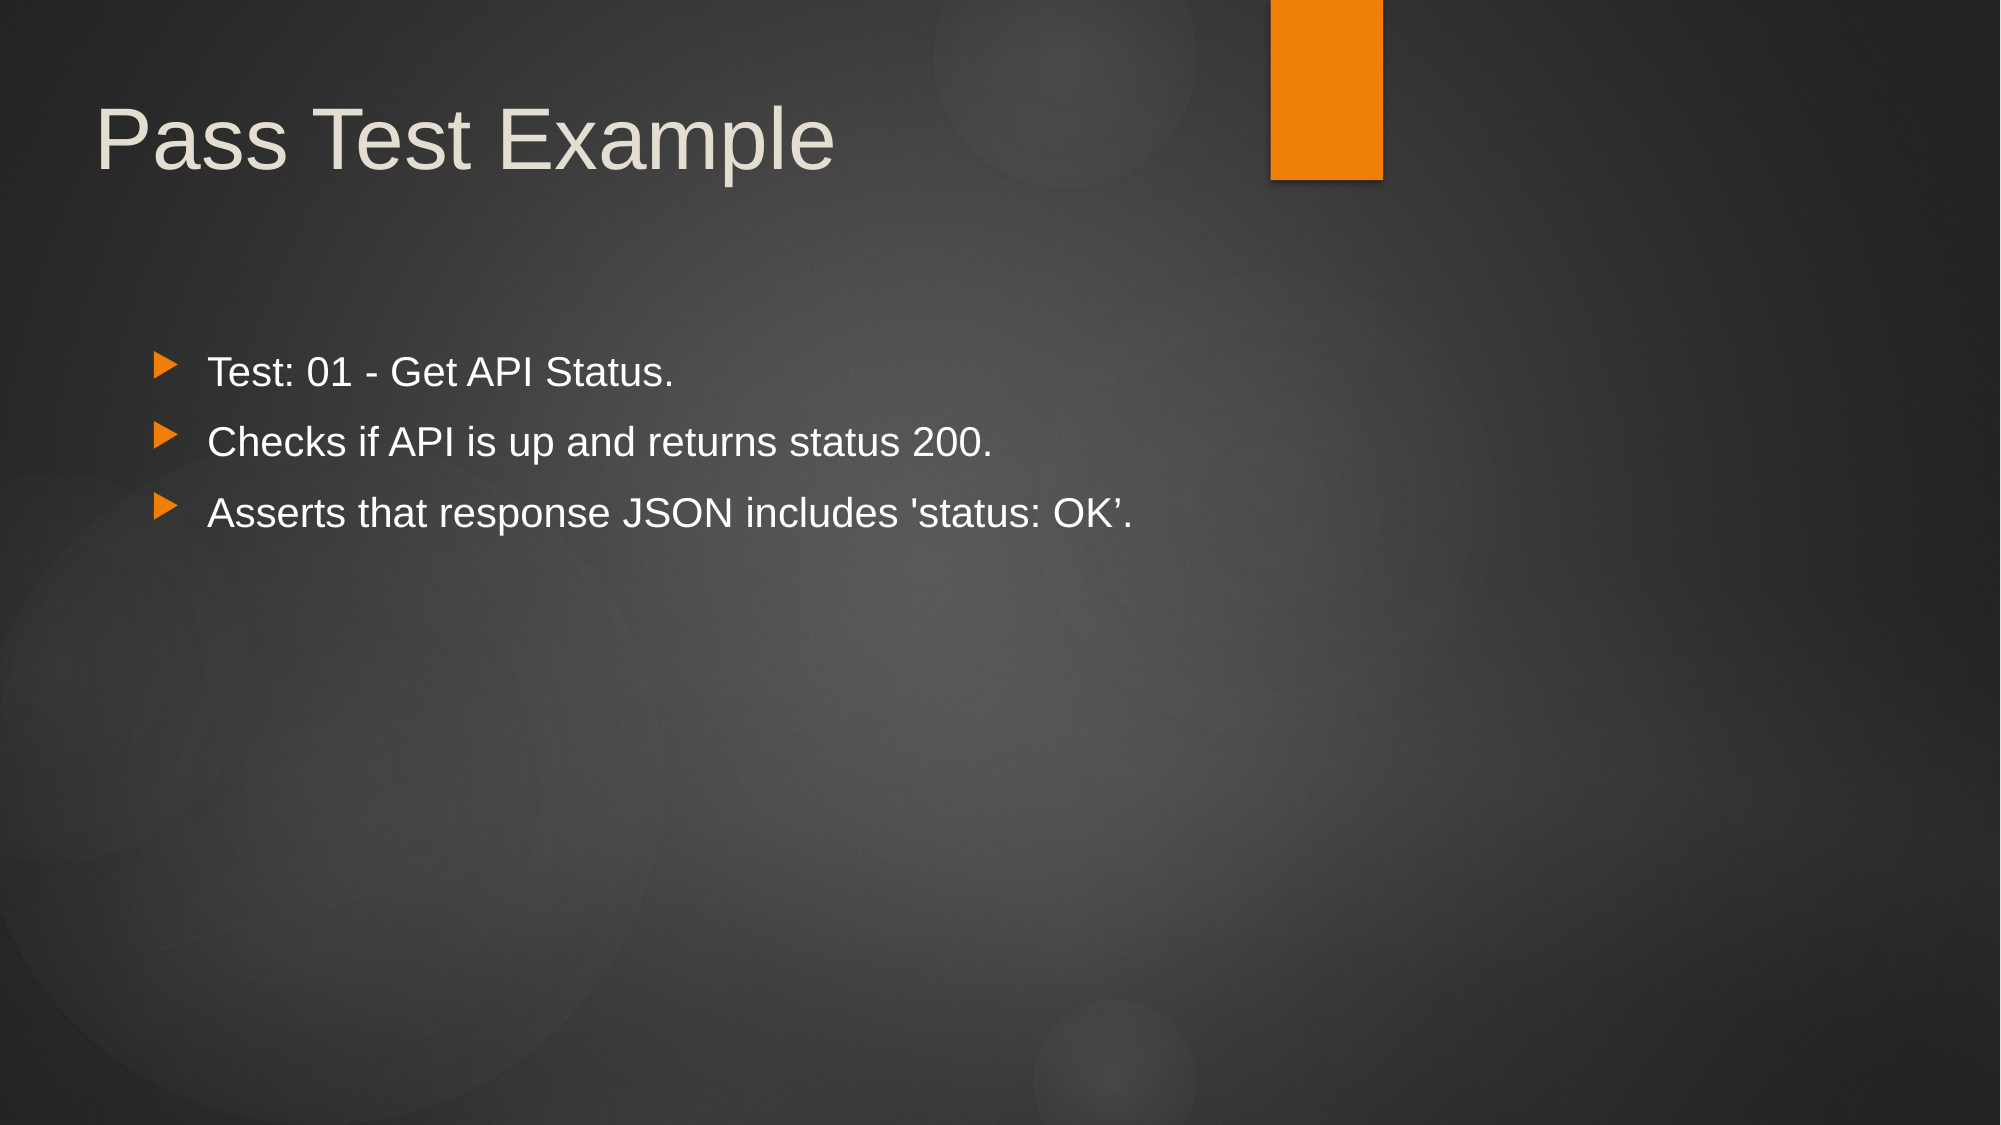

# Pass Test Example
Test: 01 - Get API Status.
Checks if API is up and returns status 200.
Asserts that response JSON includes 'status: OK’.